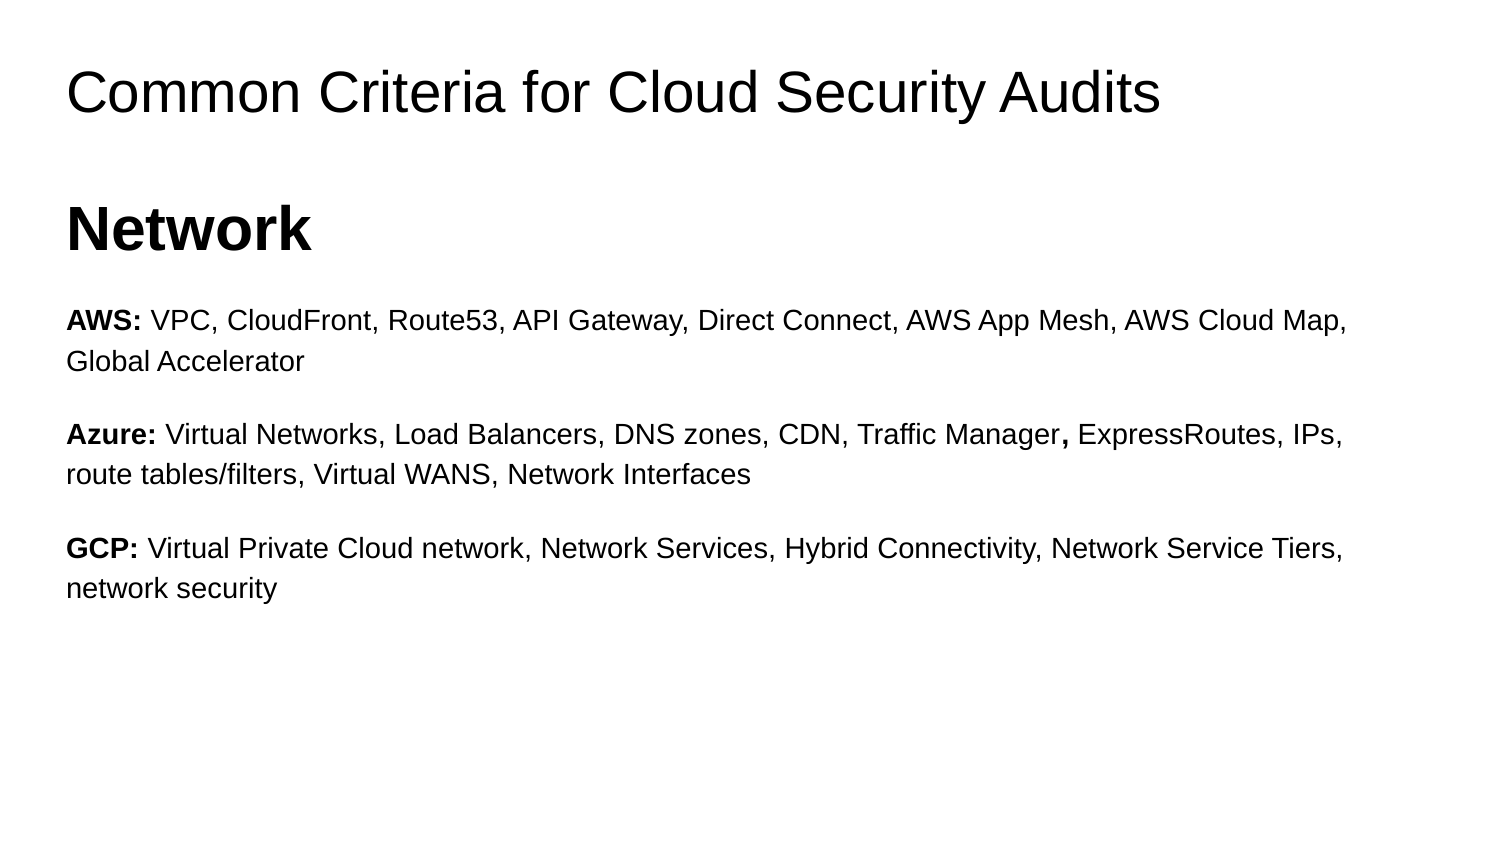

# Common Criteria for Cloud Security Audits
Network
AWS: VPC, CloudFront, Route53, API Gateway, Direct Connect, AWS App Mesh, AWS Cloud Map, Global Accelerator
Azure: Virtual Networks, Load Balancers, DNS zones, CDN, Traffic Manager, ExpressRoutes, IPs,     route tables/filters, Virtual WANS, Network Interfaces
GCP: Virtual Private Cloud network, Network Services, Hybrid Connectivity, Network Service Tiers, network security